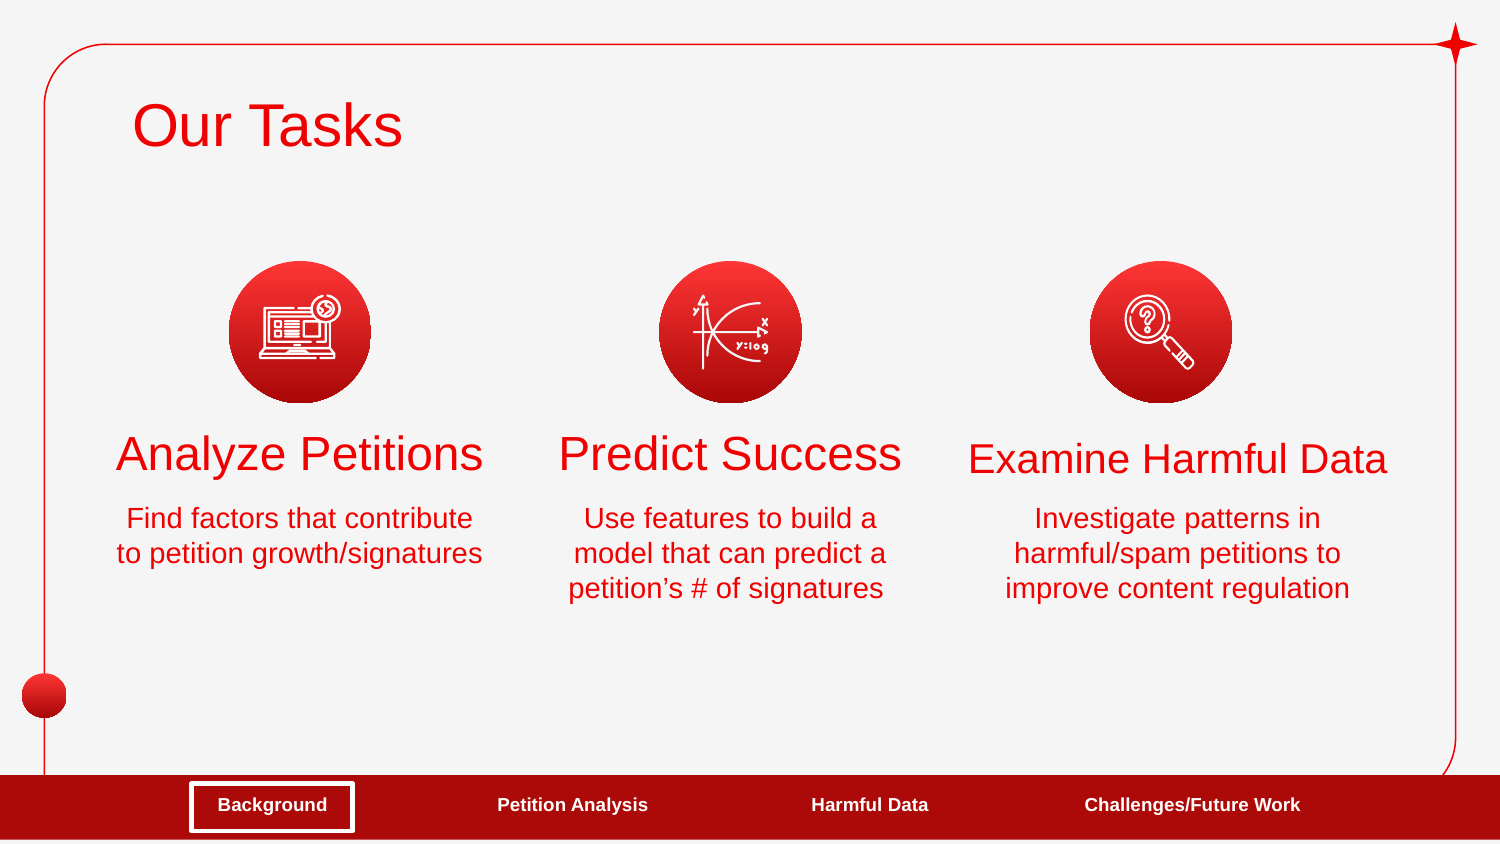

# Our Tasks

Predict Success
Analyze Petitions
Examine Harmful Data
Find factors that contribute to petition growth/signatures
Use features to build a model that can predict a petition’s # of signatures
Investigate patterns in harmful/spam petitions to improve content regulation

Petition Analysis
Background
Harmful Data
Challenges/Future Work